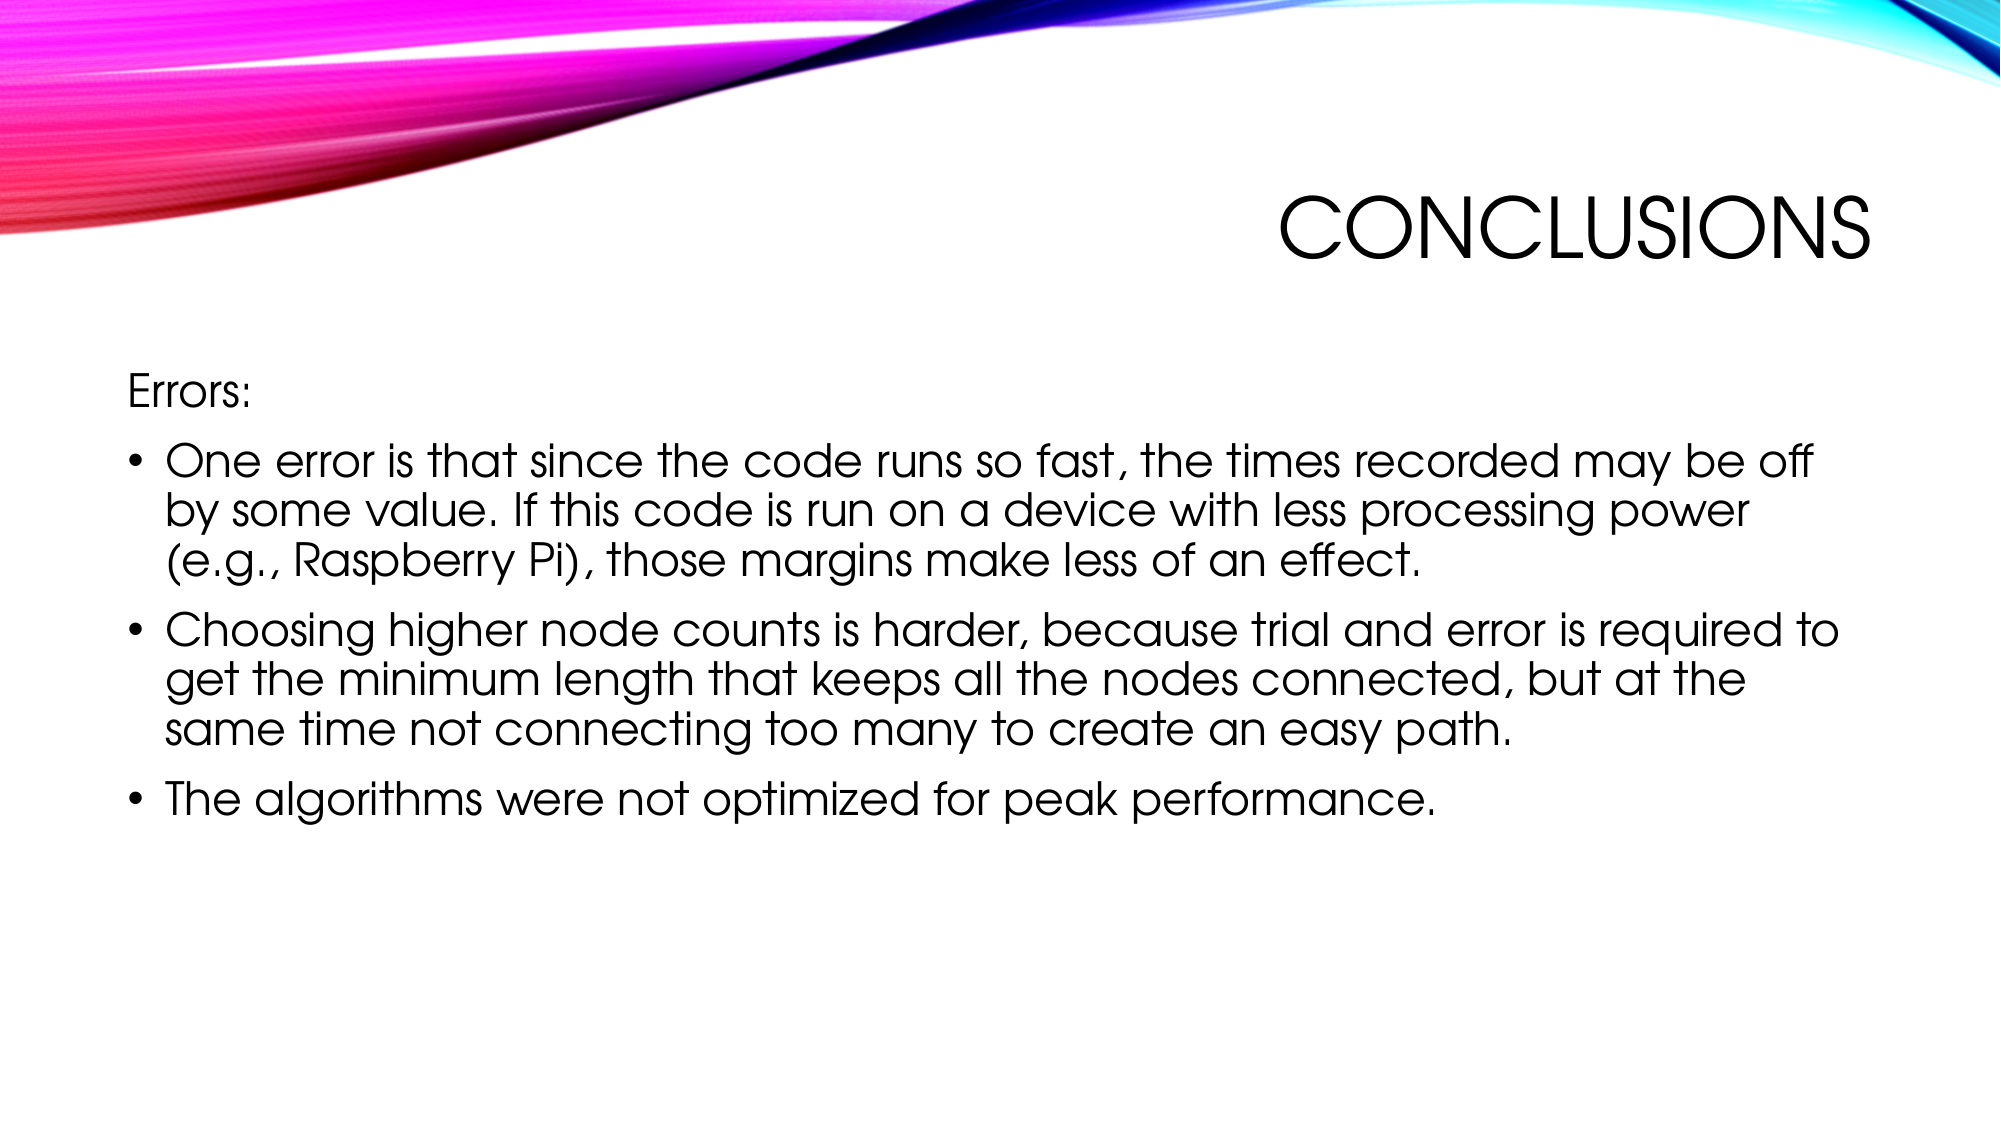

# Conclusions
Errors:
One error is that since the code runs so fast, the times recorded may be off by some value. If this code is run on a device with less processing power (e.g., Raspberry Pi), those margins make less of an effect.
Choosing higher node counts is harder, because trial and error is required to get the minimum length that keeps all the nodes connected, but at the same time not connecting too many to create an easy path.
The algorithms were not optimized for peak performance.